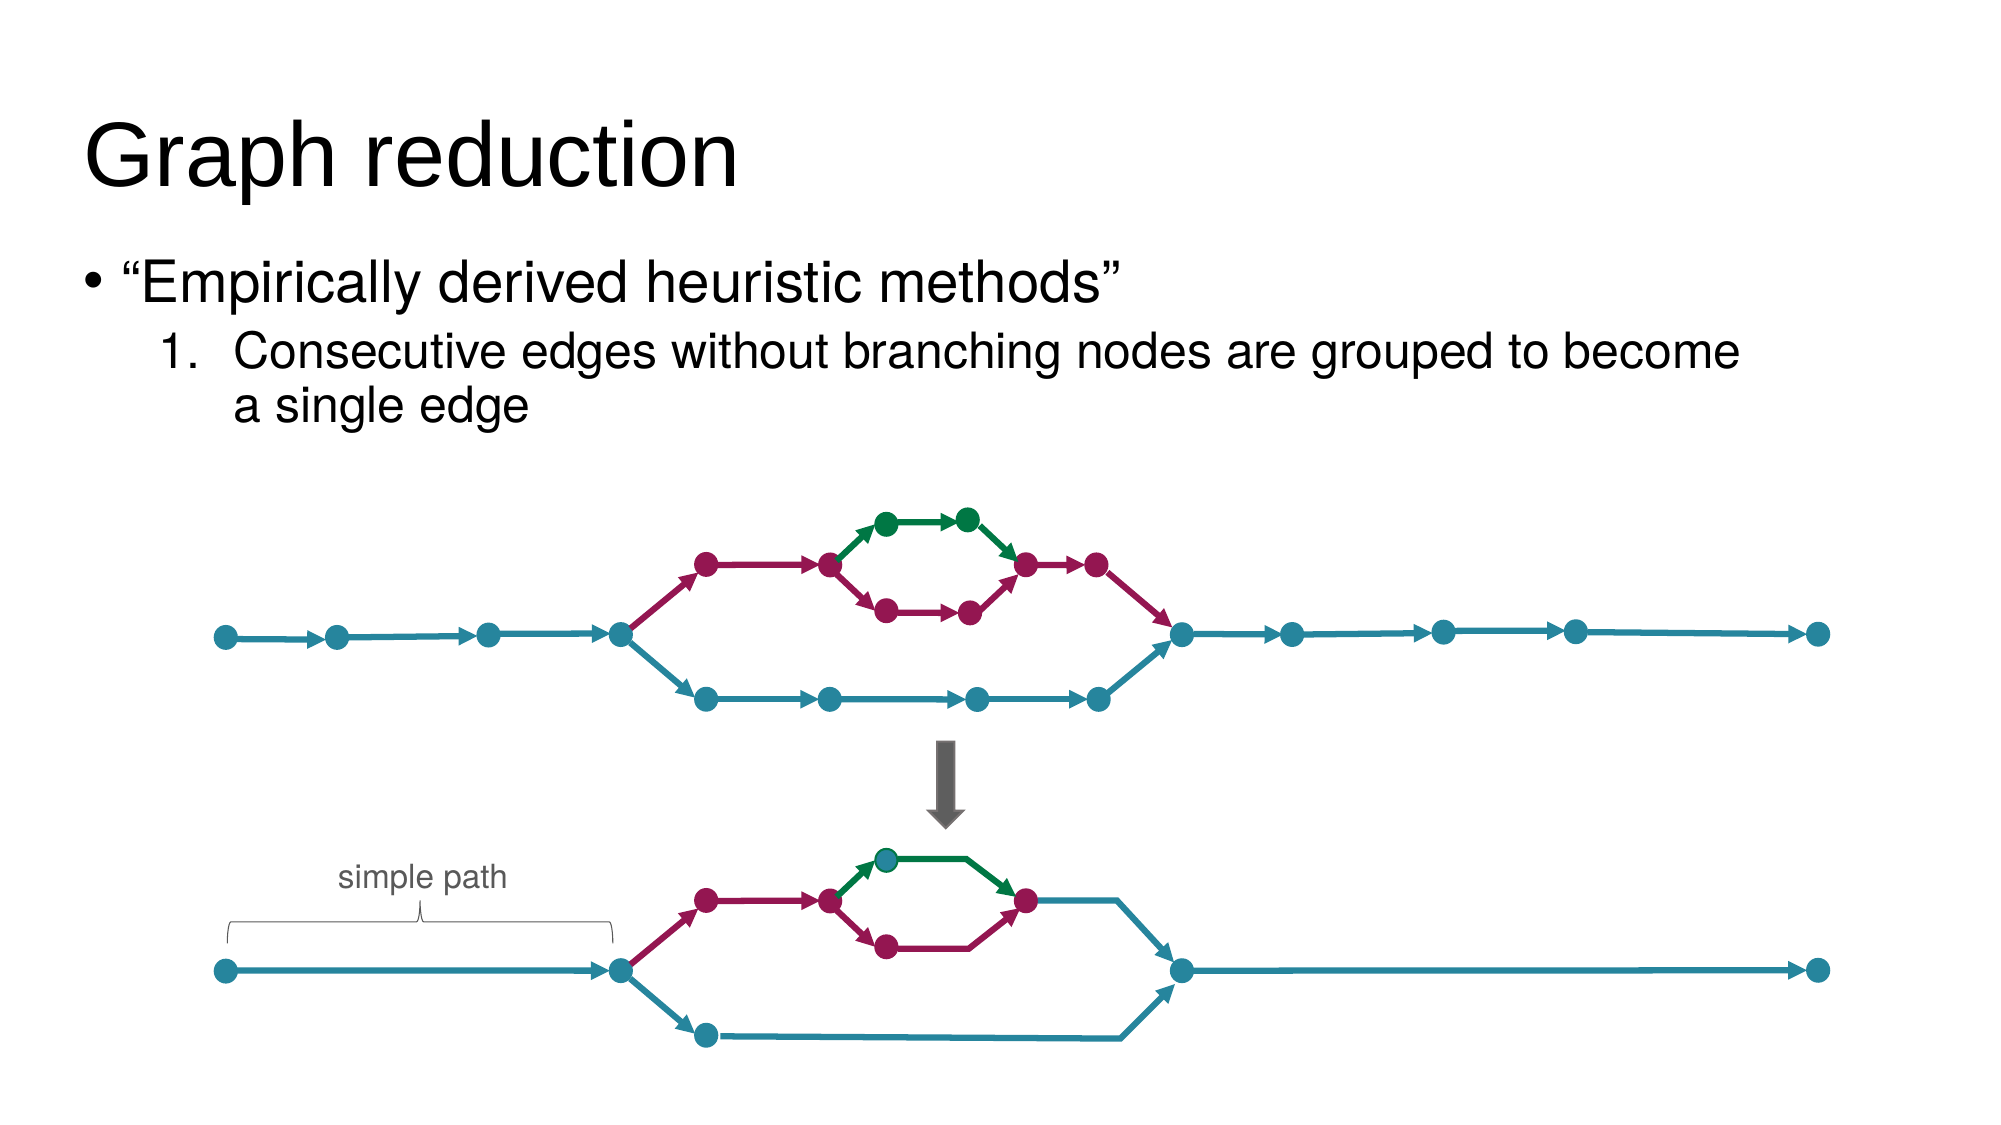

Graph reduction
“Empirically derived heuristic methods”
Consecutive edges without branching nodes are grouped to become a single edge

simple path

v